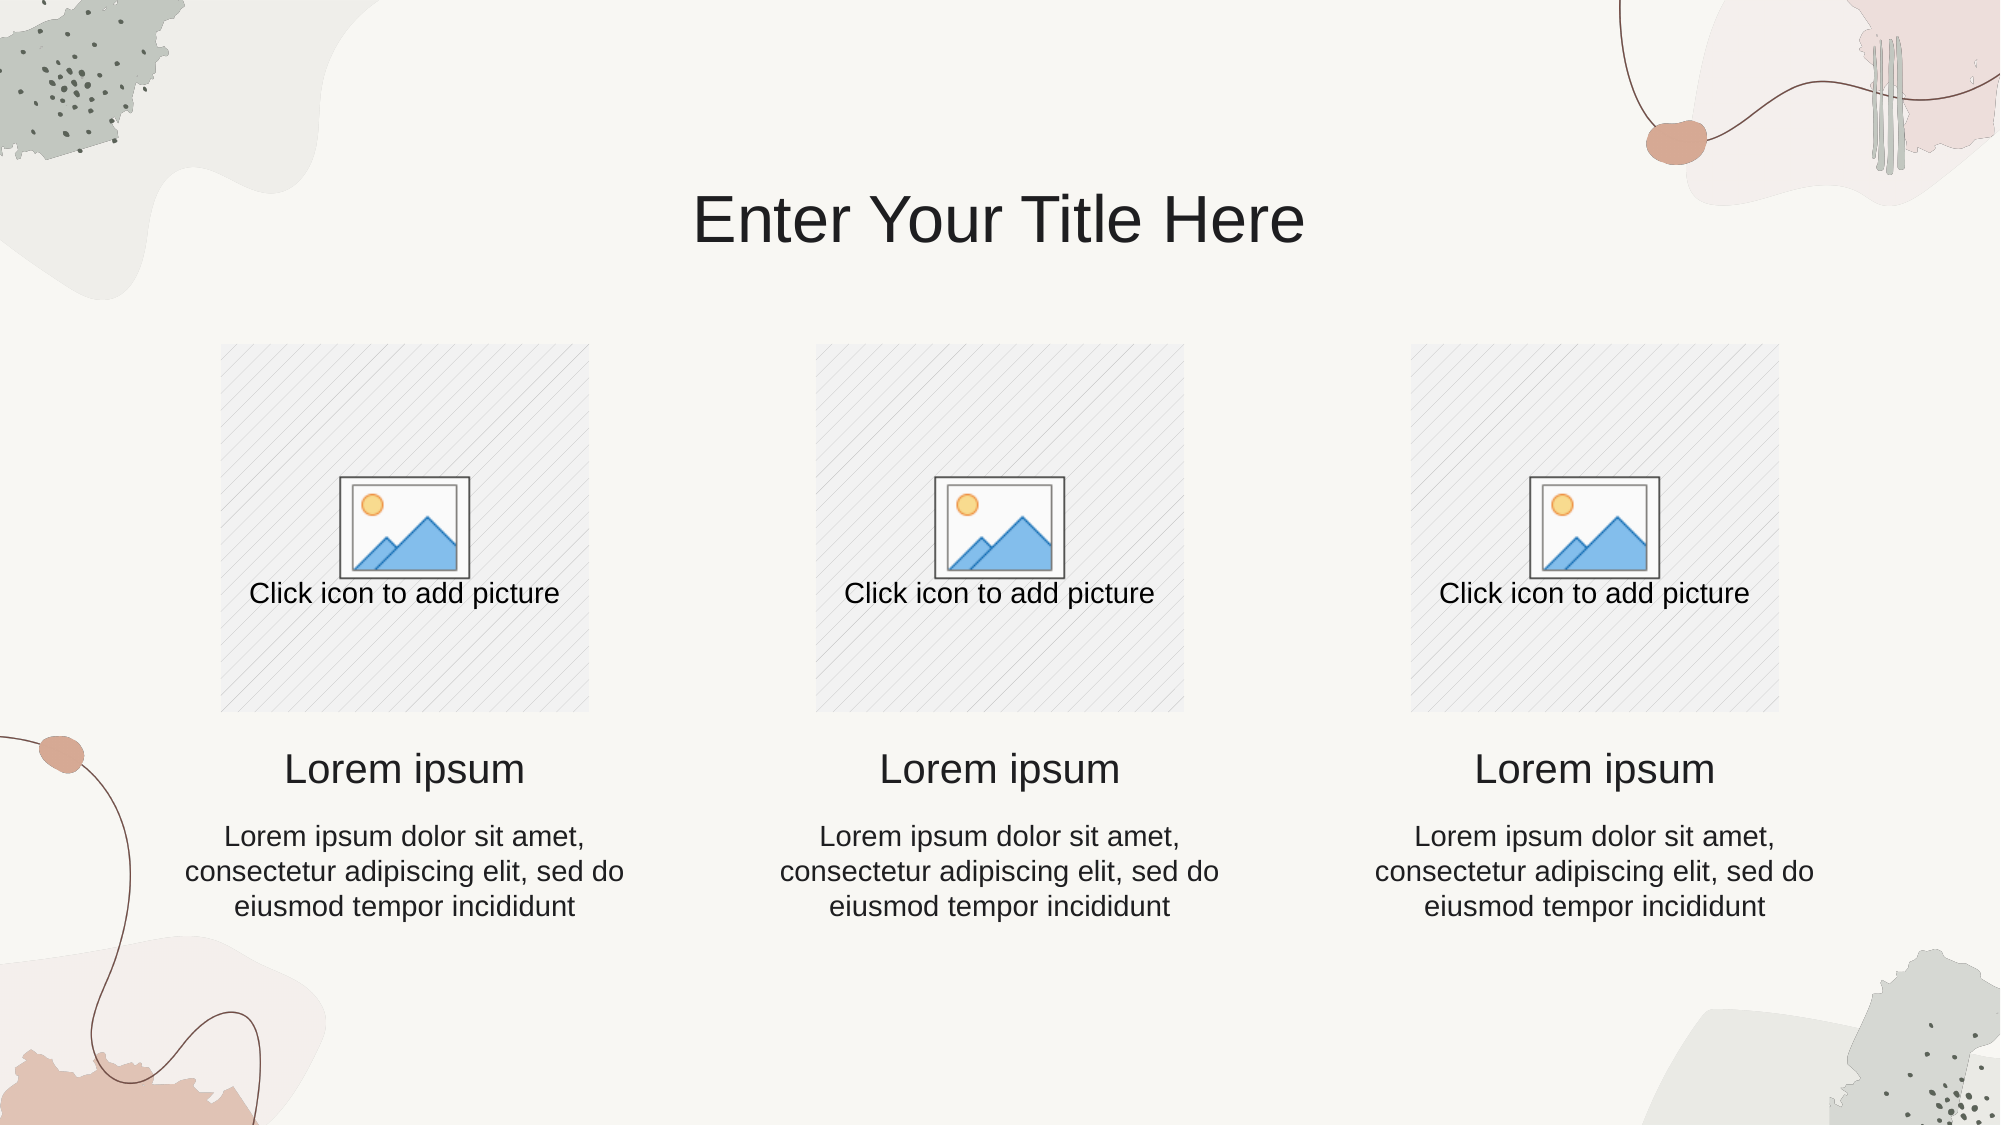

Enter Your Title Here

Lorem ipsum
Lorem ipsum
Lorem ipsum
Lorem ipsum dolor sit amet, consectetur adipiscing elit, sed do eiusmod tempor incididunt
Lorem ipsum dolor sit amet, consectetur adipiscing elit, sed do eiusmod tempor incididunt
Lorem ipsum dolor sit amet, consectetur adipiscing elit, sed do eiusmod tempor incididunt